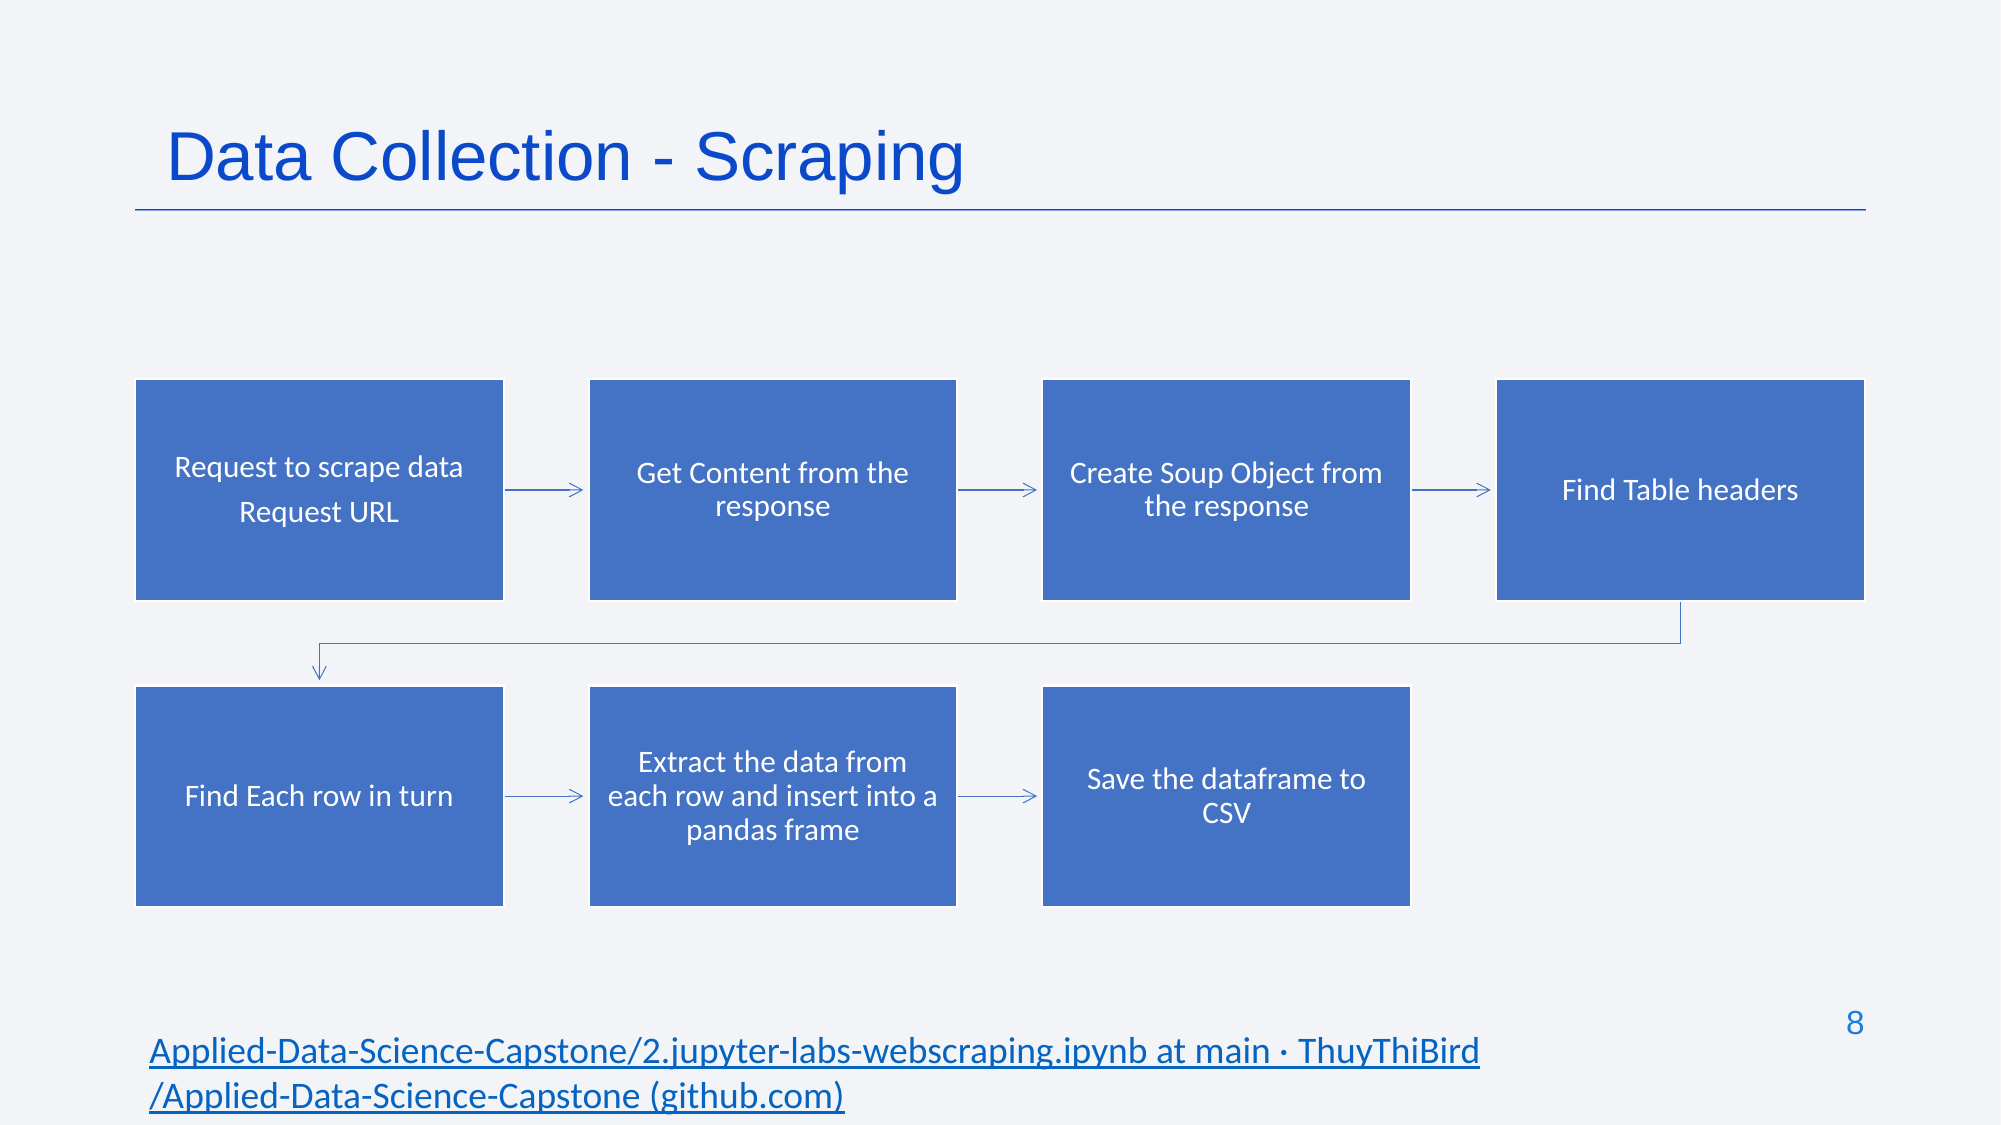

Data Collection - Scraping

Request to scrape data
Request URL

Get Content from the response

Create Soup Object from the response

Find Table headers

Find Each row in turn

Extract the data from each row and insert into a pandas frame
Save the dataframe to CSV
8
Applied-Data-Science-Capstone/2.jupyter-labs-webscraping.ipynb at main · ThuyThiBird/Applied-Data-Science-Capstone (github.com)